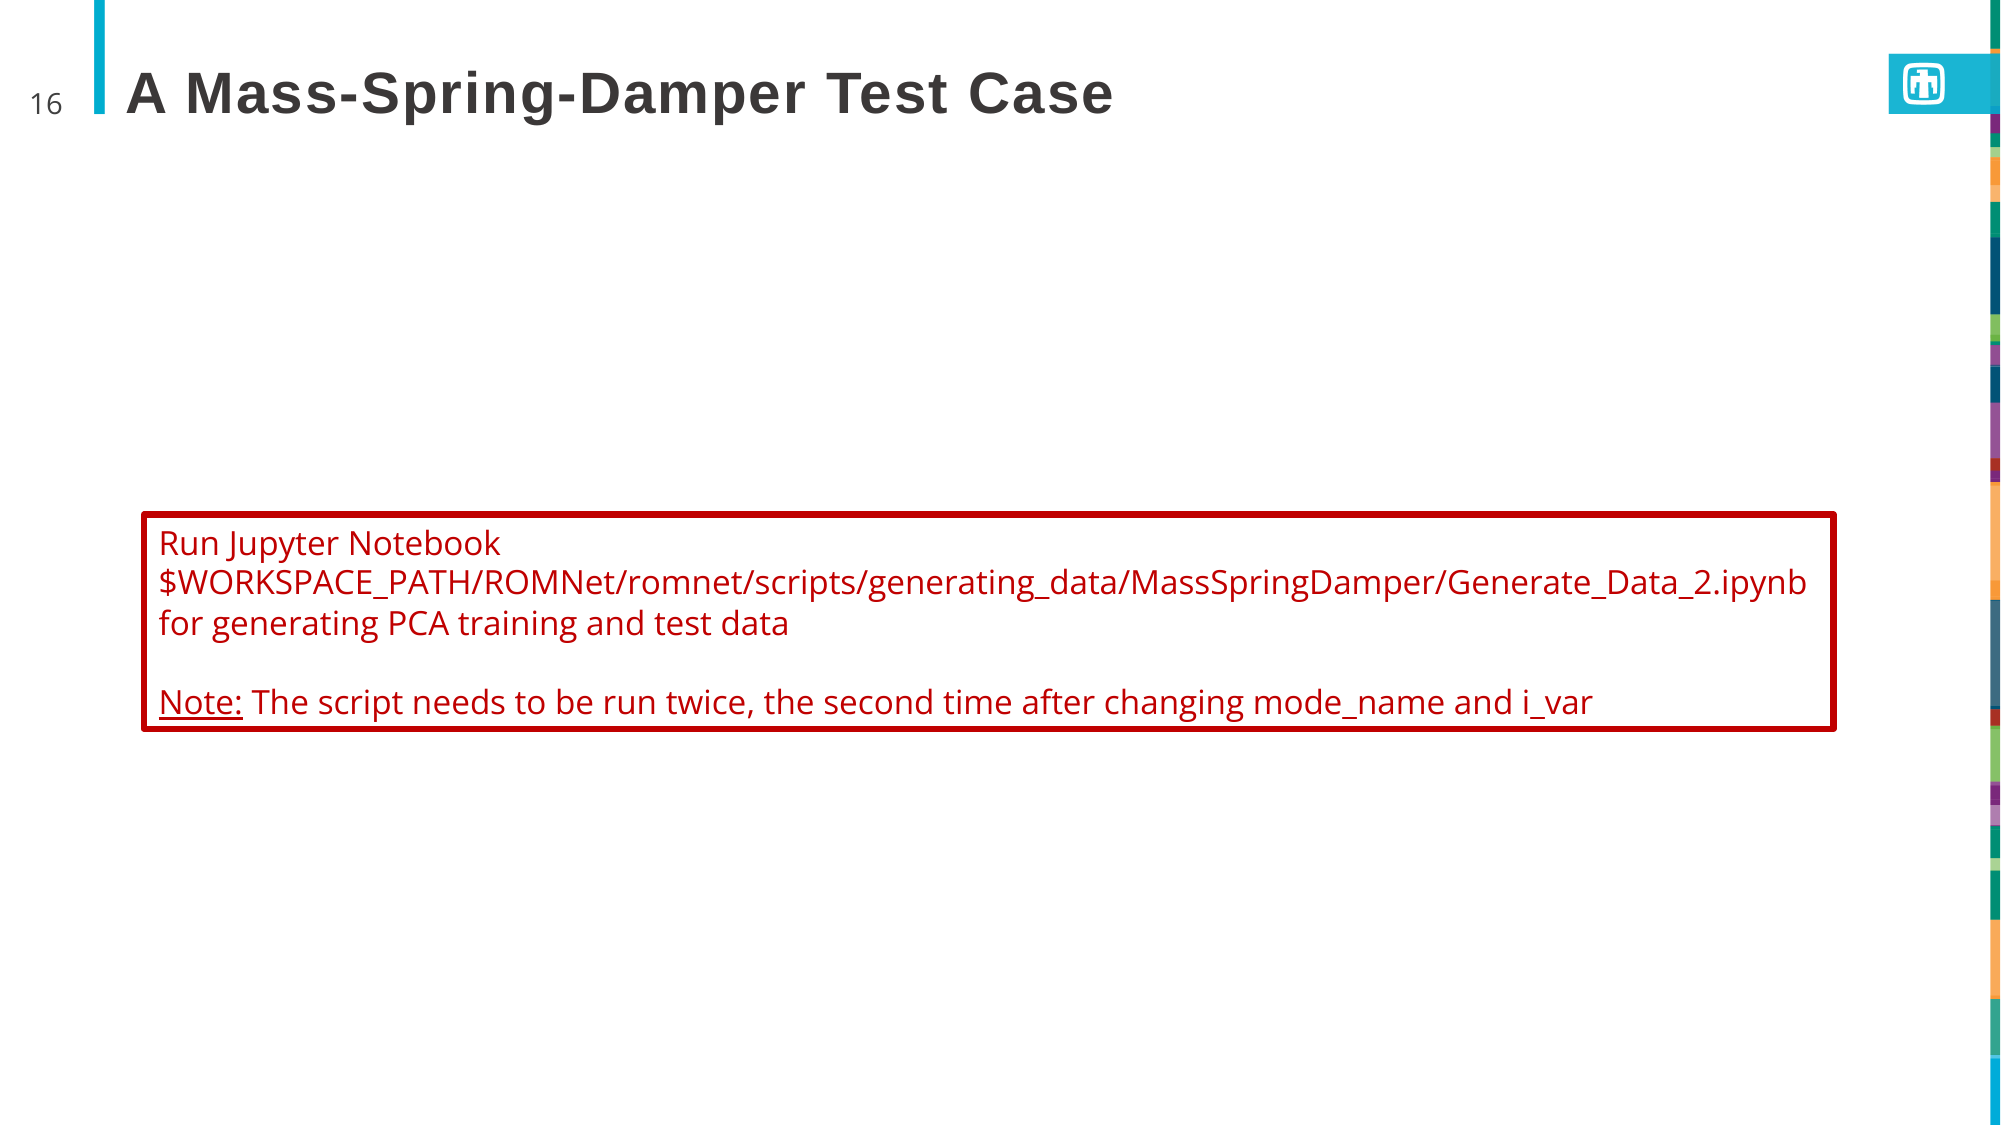

16
# A Mass-Spring-Damper Test Case
Run Jupyter Notebook
$WORKSPACE_PATH/ROMNet/romnet/scripts/generating_data/MassSpringDamper/Generate_Data_2.ipynb
for generating PCA training and test data

Note: The script needs to be run twice, the second time after changing mode_name and i_var